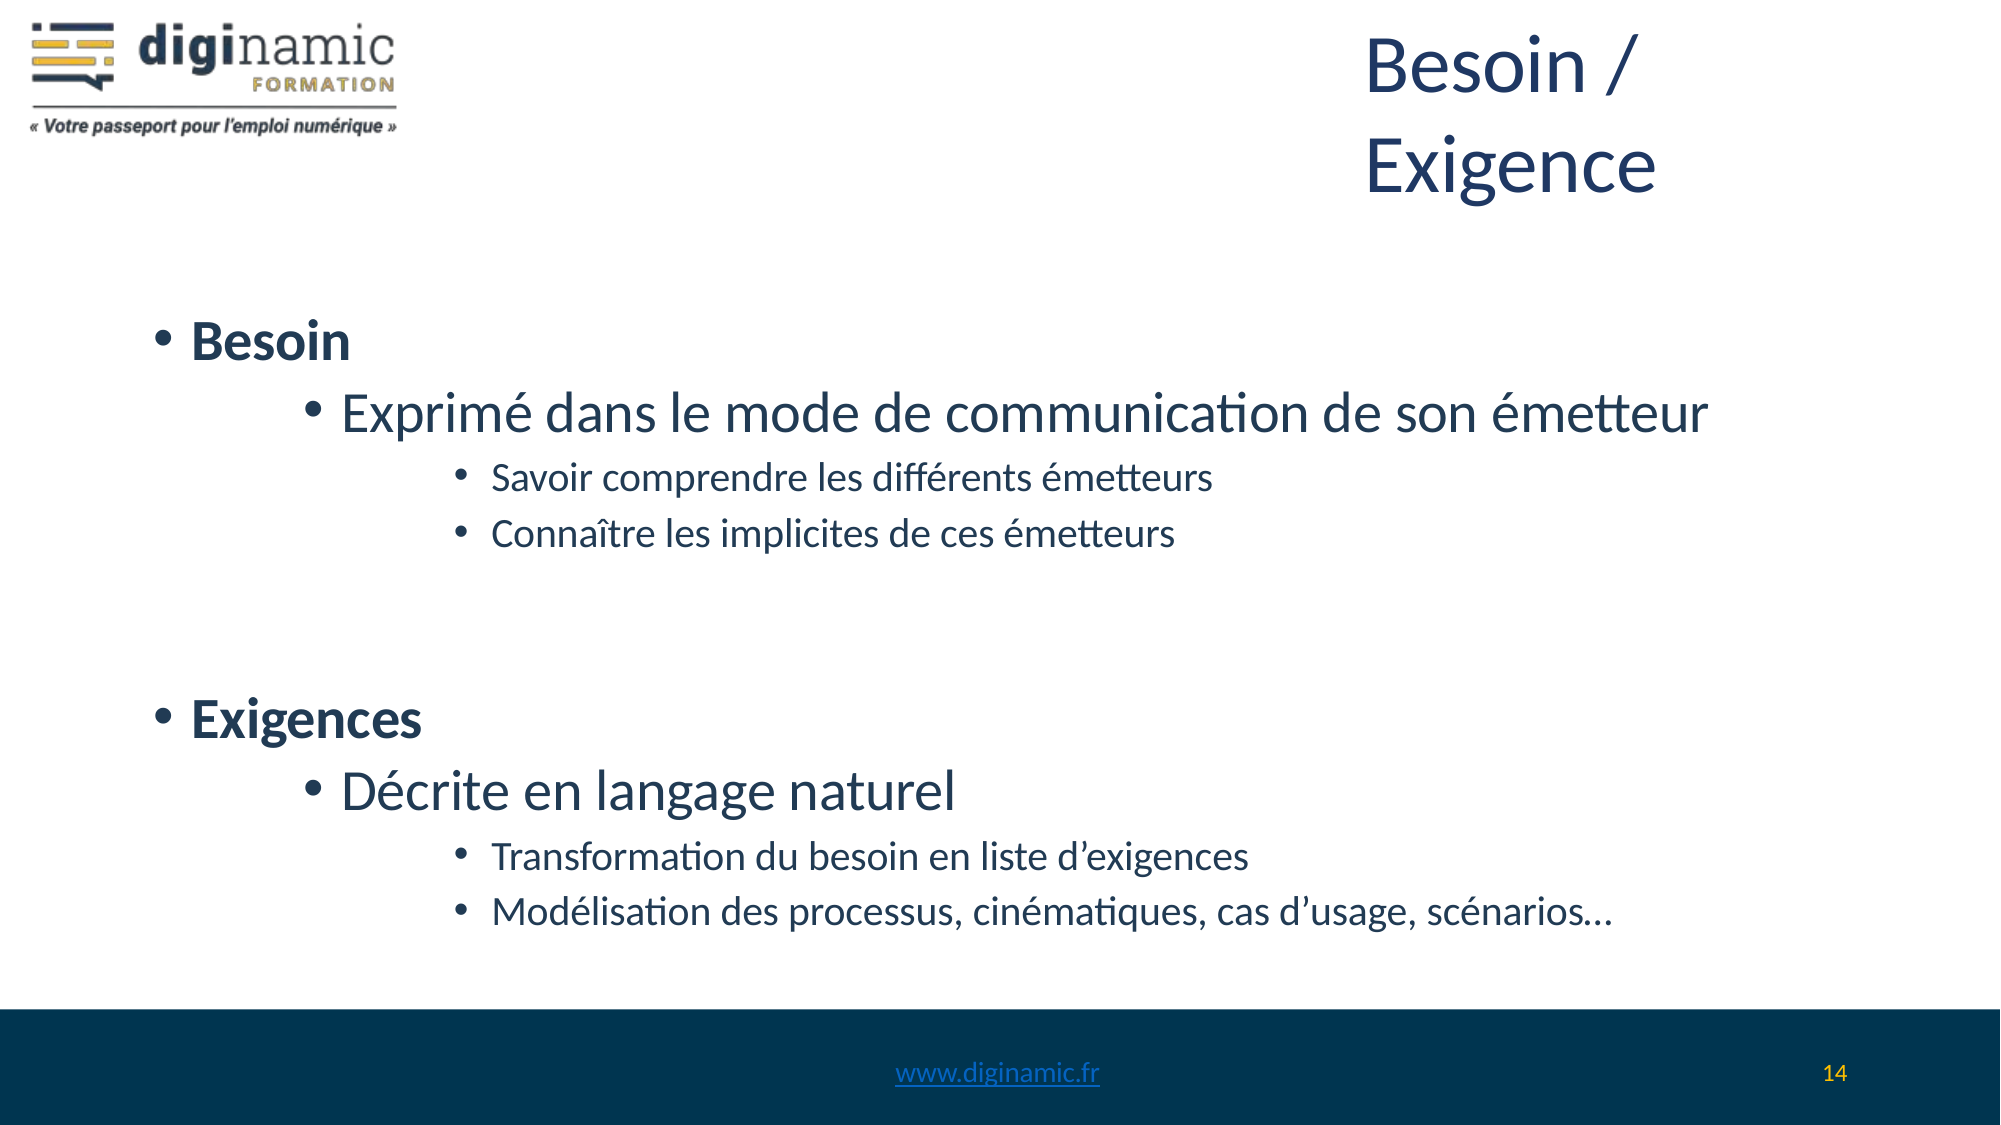

# Besoin / Exigence
Besoin
Exprimé dans le mode de communication de son émetteur
Savoir comprendre les différents émetteurs
Connaître les implicites de ces émetteurs
Exigences
Décrite en langage naturel
Transformation du besoin en liste d’exigences
Modélisation des processus, cinématiques, cas d’usage, scénarios…
www.diginamic.fr
14